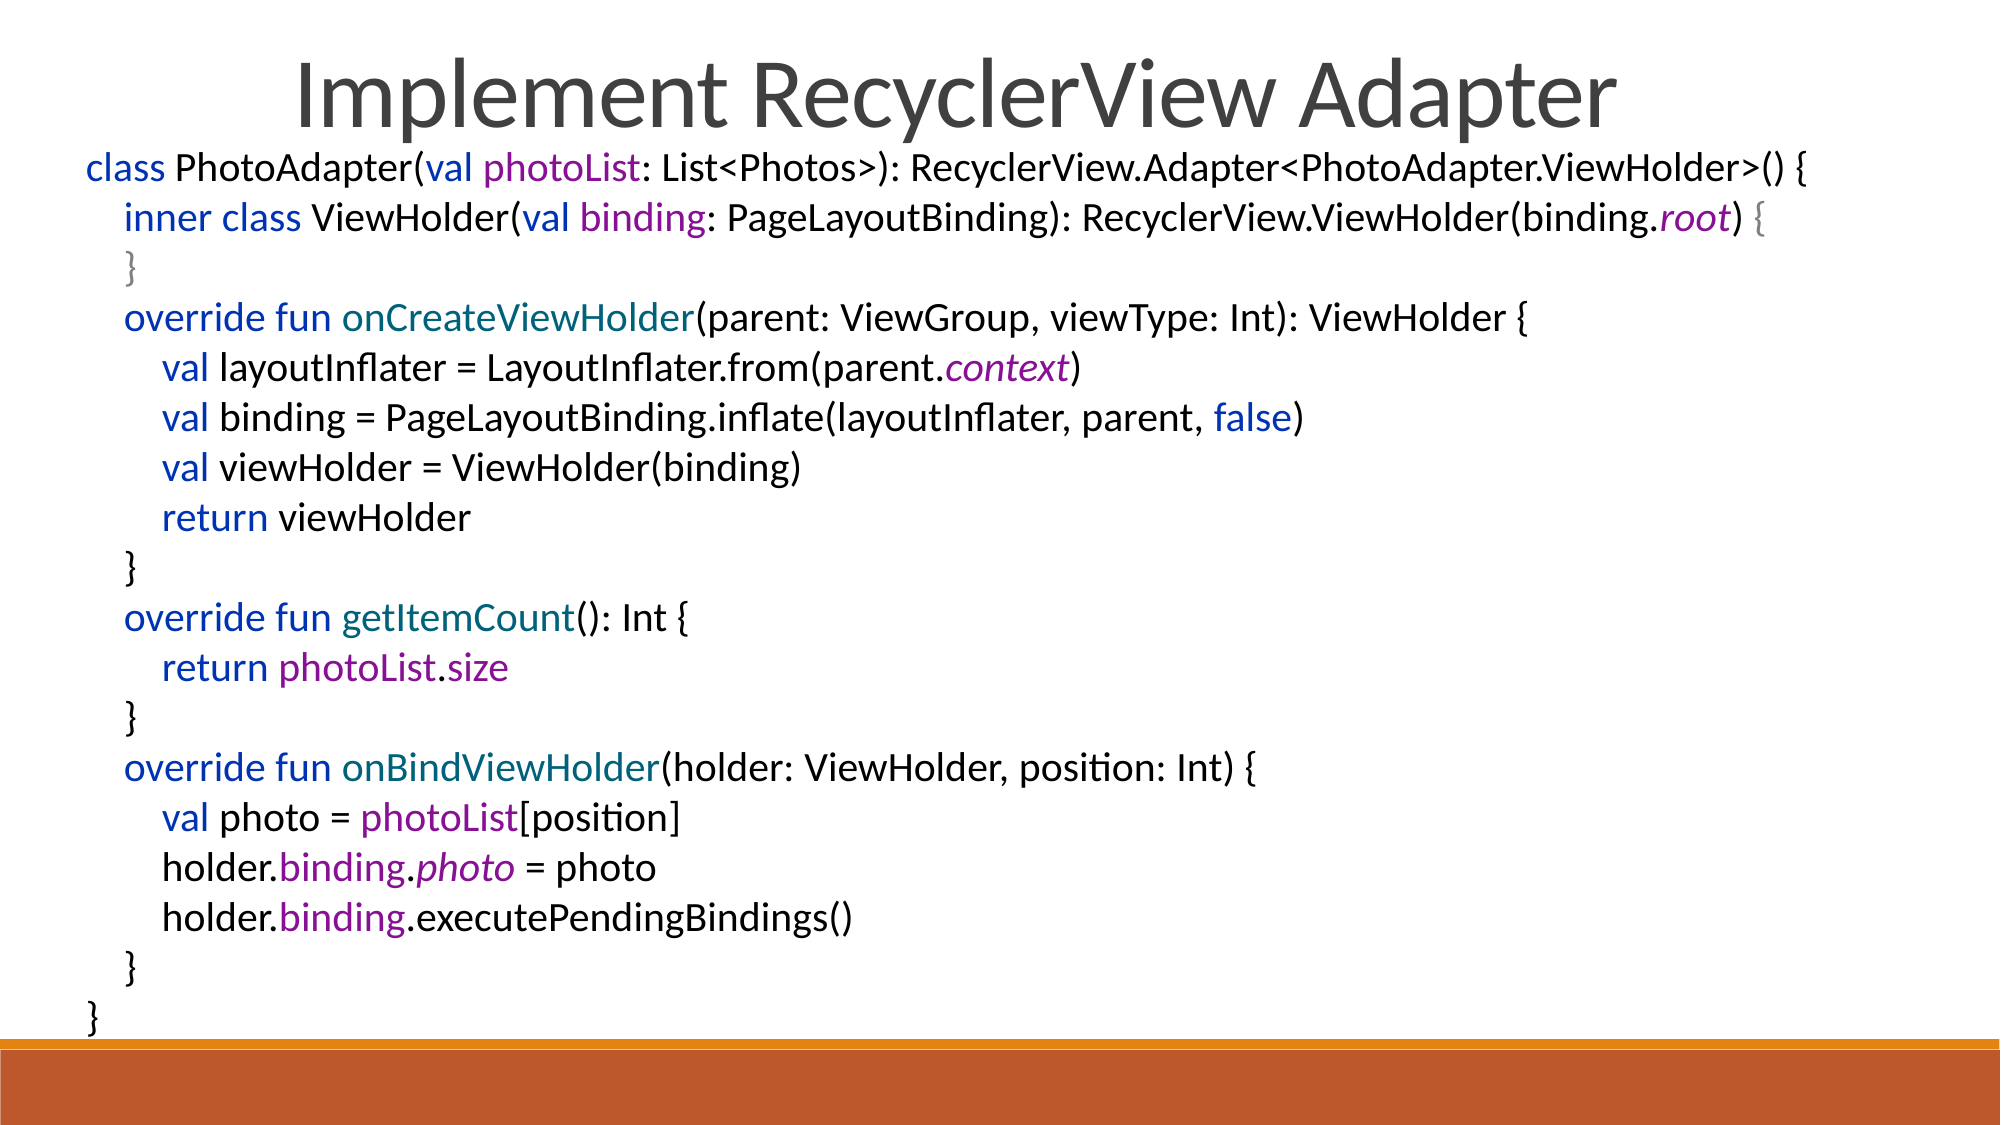

Implement RecyclerView Adapter
class PhotoAdapter(val photoList: List<Photos>): RecyclerView.Adapter<PhotoAdapter.ViewHolder>() {
    inner class ViewHolder(val binding: PageLayoutBinding): RecyclerView.ViewHolder(binding.root) {
    }
    override fun onCreateViewHolder(parent: ViewGroup, viewType: Int): ViewHolder {
        val layoutInflater = LayoutInflater.from(parent.context)
        val binding = PageLayoutBinding.inflate(layoutInflater, parent, false)
        val viewHolder = ViewHolder(binding)
        return viewHolder
    }
    override fun getItemCount(): Int {
        return photoList.size
    }
    override fun onBindViewHolder(holder: ViewHolder, position: Int) {
        val photo = photoList[position]
        holder.binding.photo = photo
        holder.binding.executePendingBindings()
    }
}